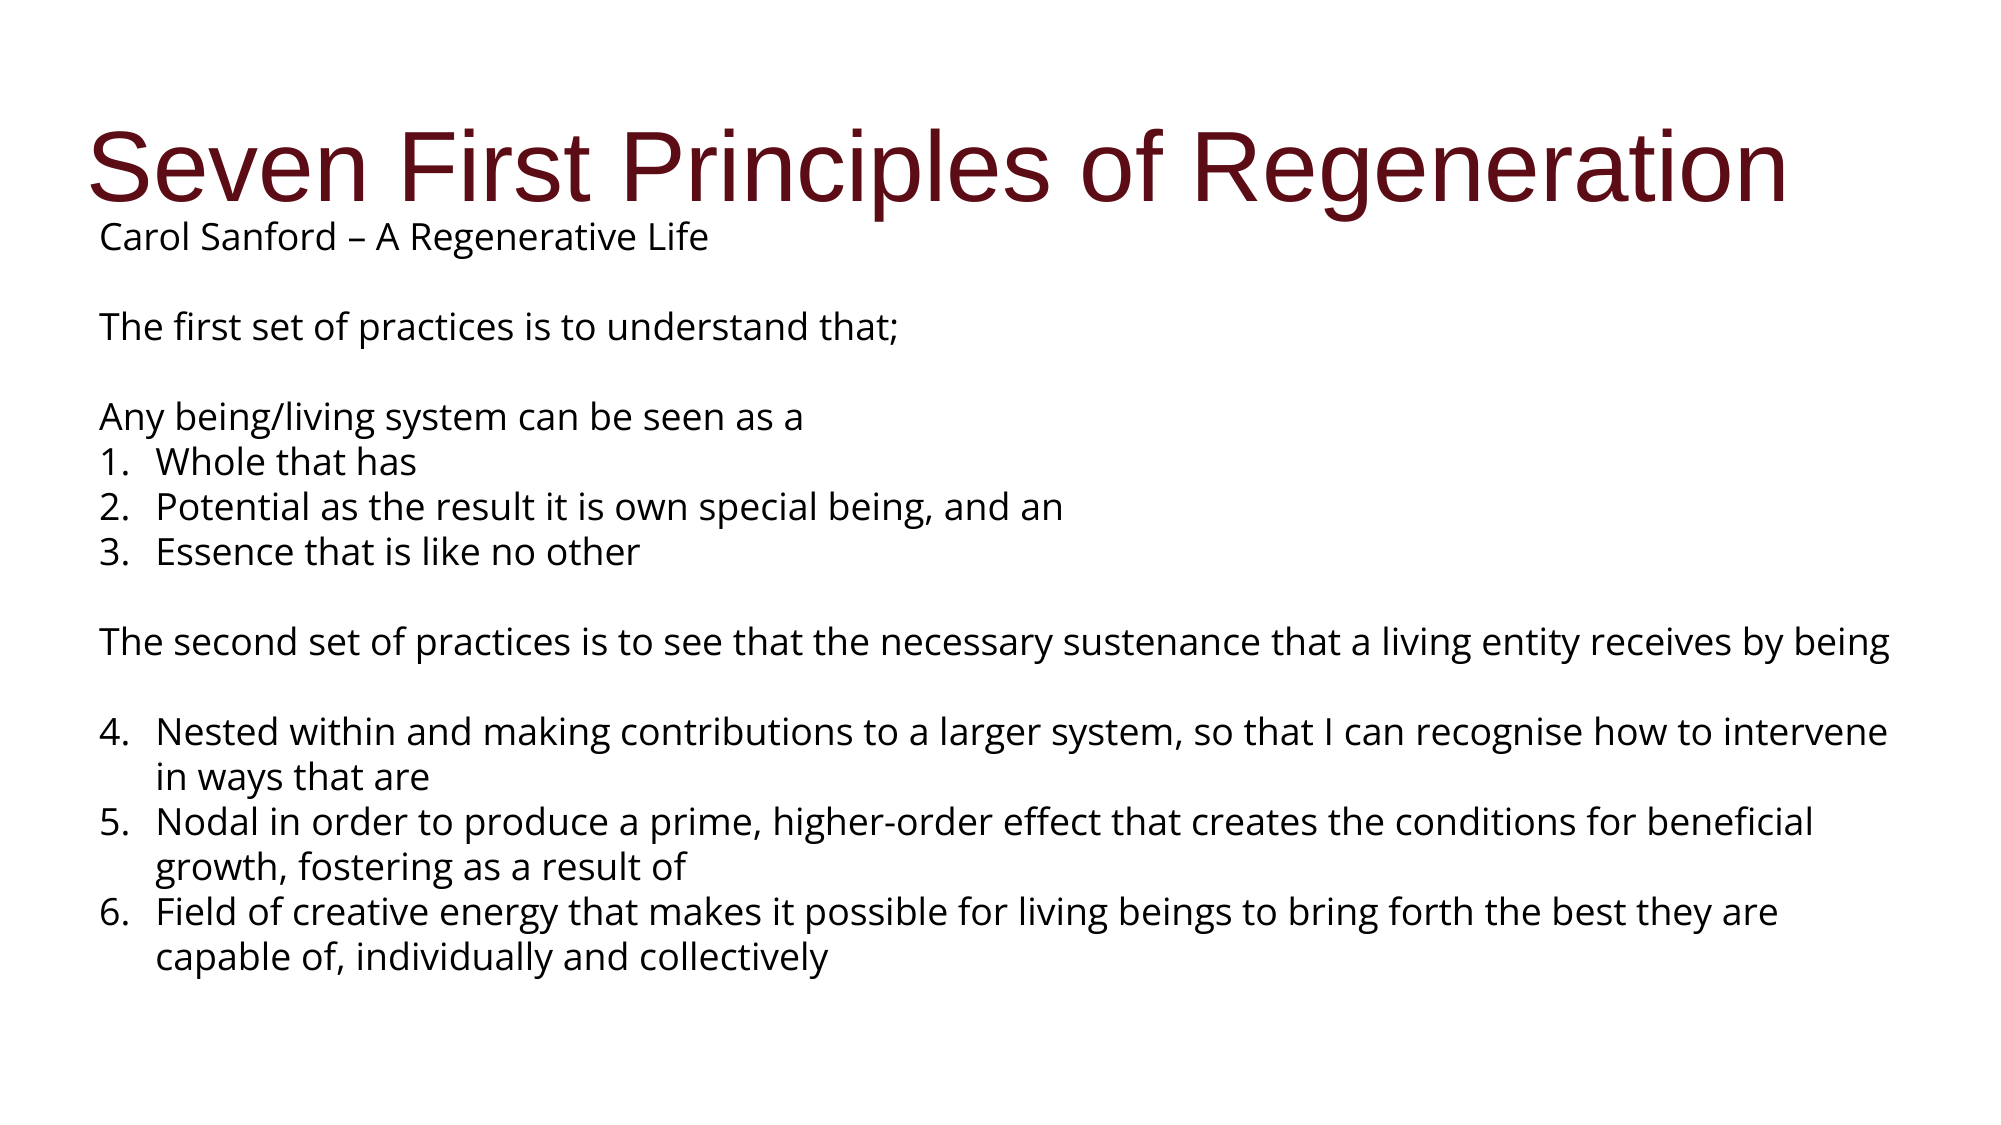

Seven First Principles of Regeneration

Carol Sanford – A Regenerative Life

The first set of practices is to understand that;

Any being/living system can be seen as a
Whole that has
Potential as the result it is own special being, and an
Essence that is like no other

The second set of practices is to see that the necessary sustenance that a living entity receives by being

Nested within and making contributions to a larger system, so that I can recognise how to intervene in ways that are
Nodal in order to produce a prime, higher-order effect that creates the conditions for beneficial growth, fostering as a result of
Field of creative energy that makes it possible for living beings to bring forth the best they are capable of, individually and collectively